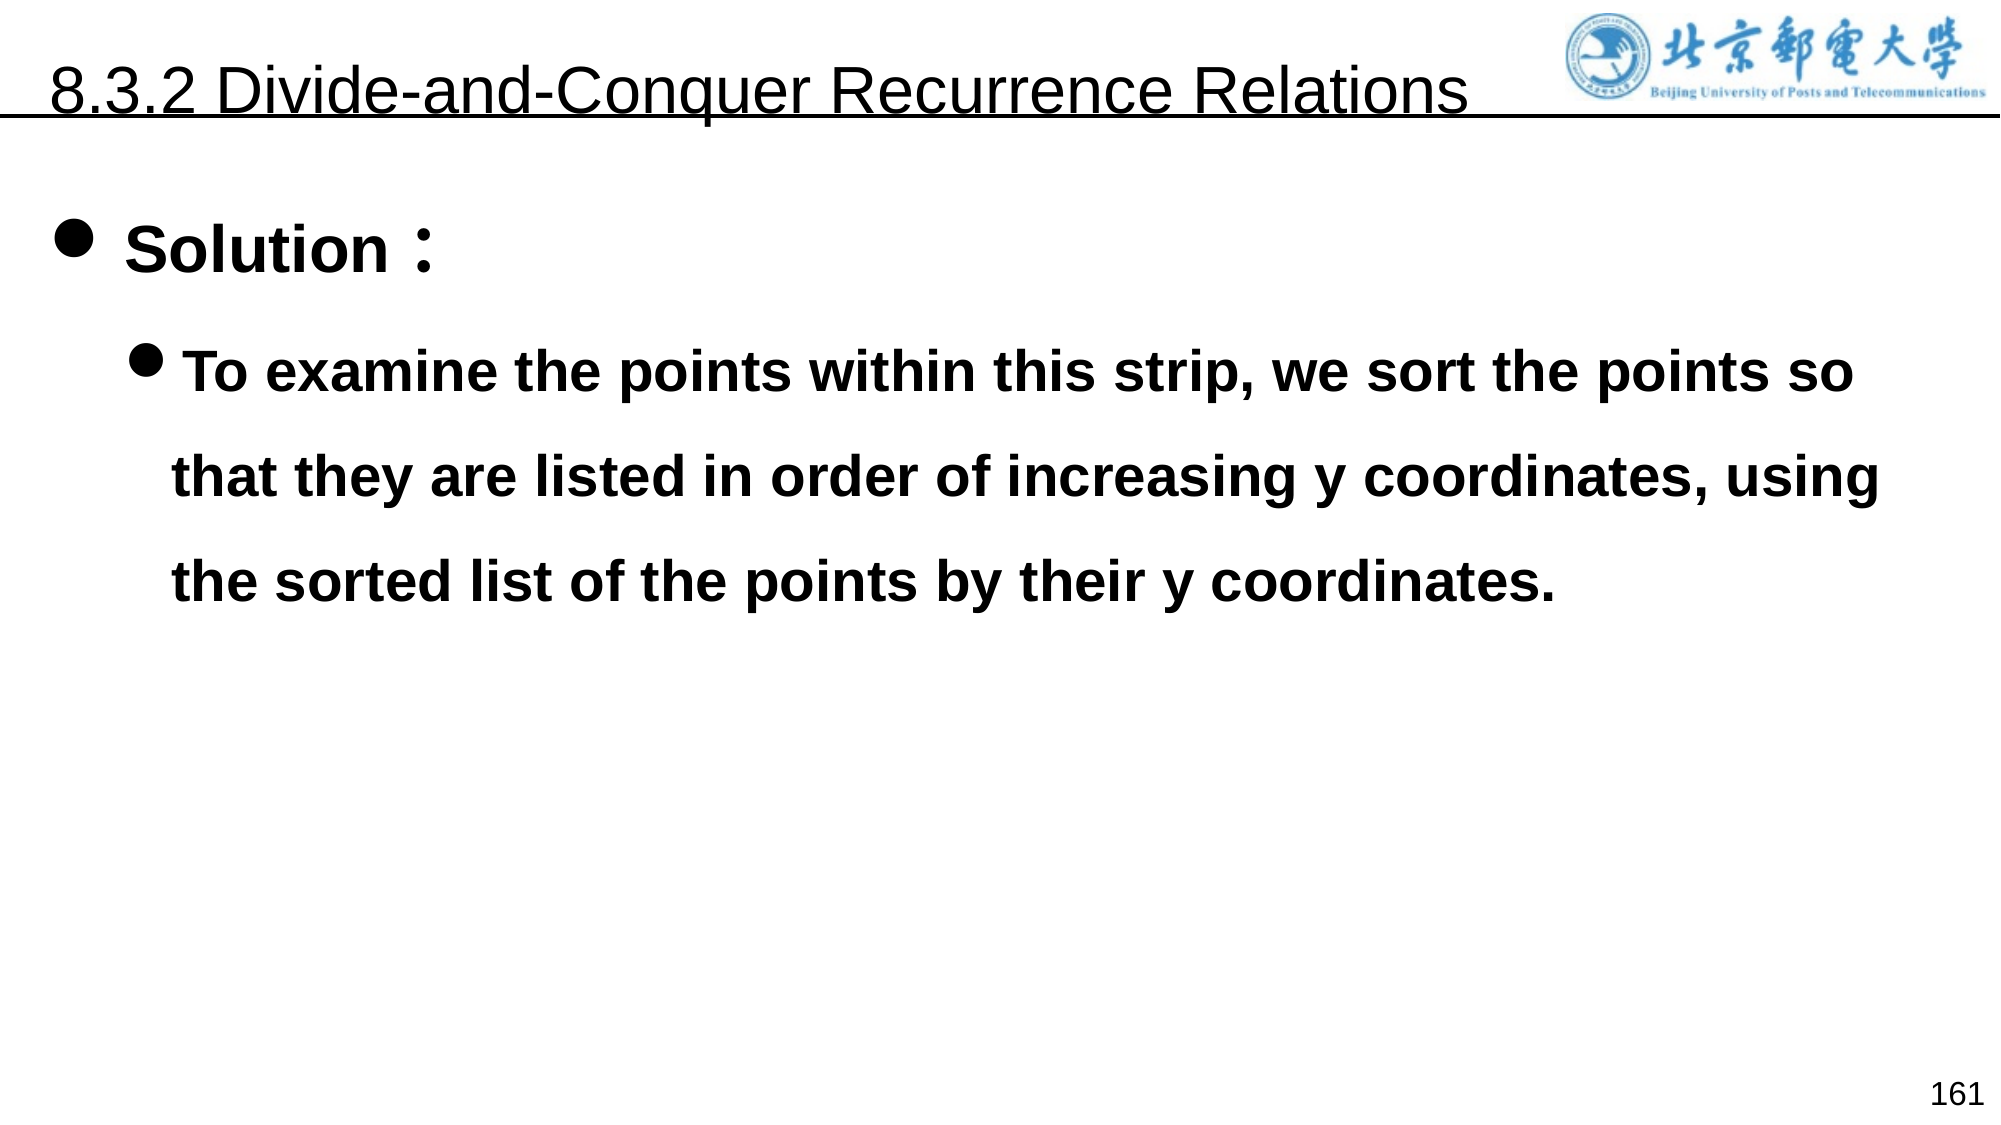

8.3.2 Divide-and-Conquer Recurrence Relations
Solution：
To examine the points within this strip, we sort the points so that they are listed in order of increasing y coordinates, using the sorted list of the points by their y coordinates.